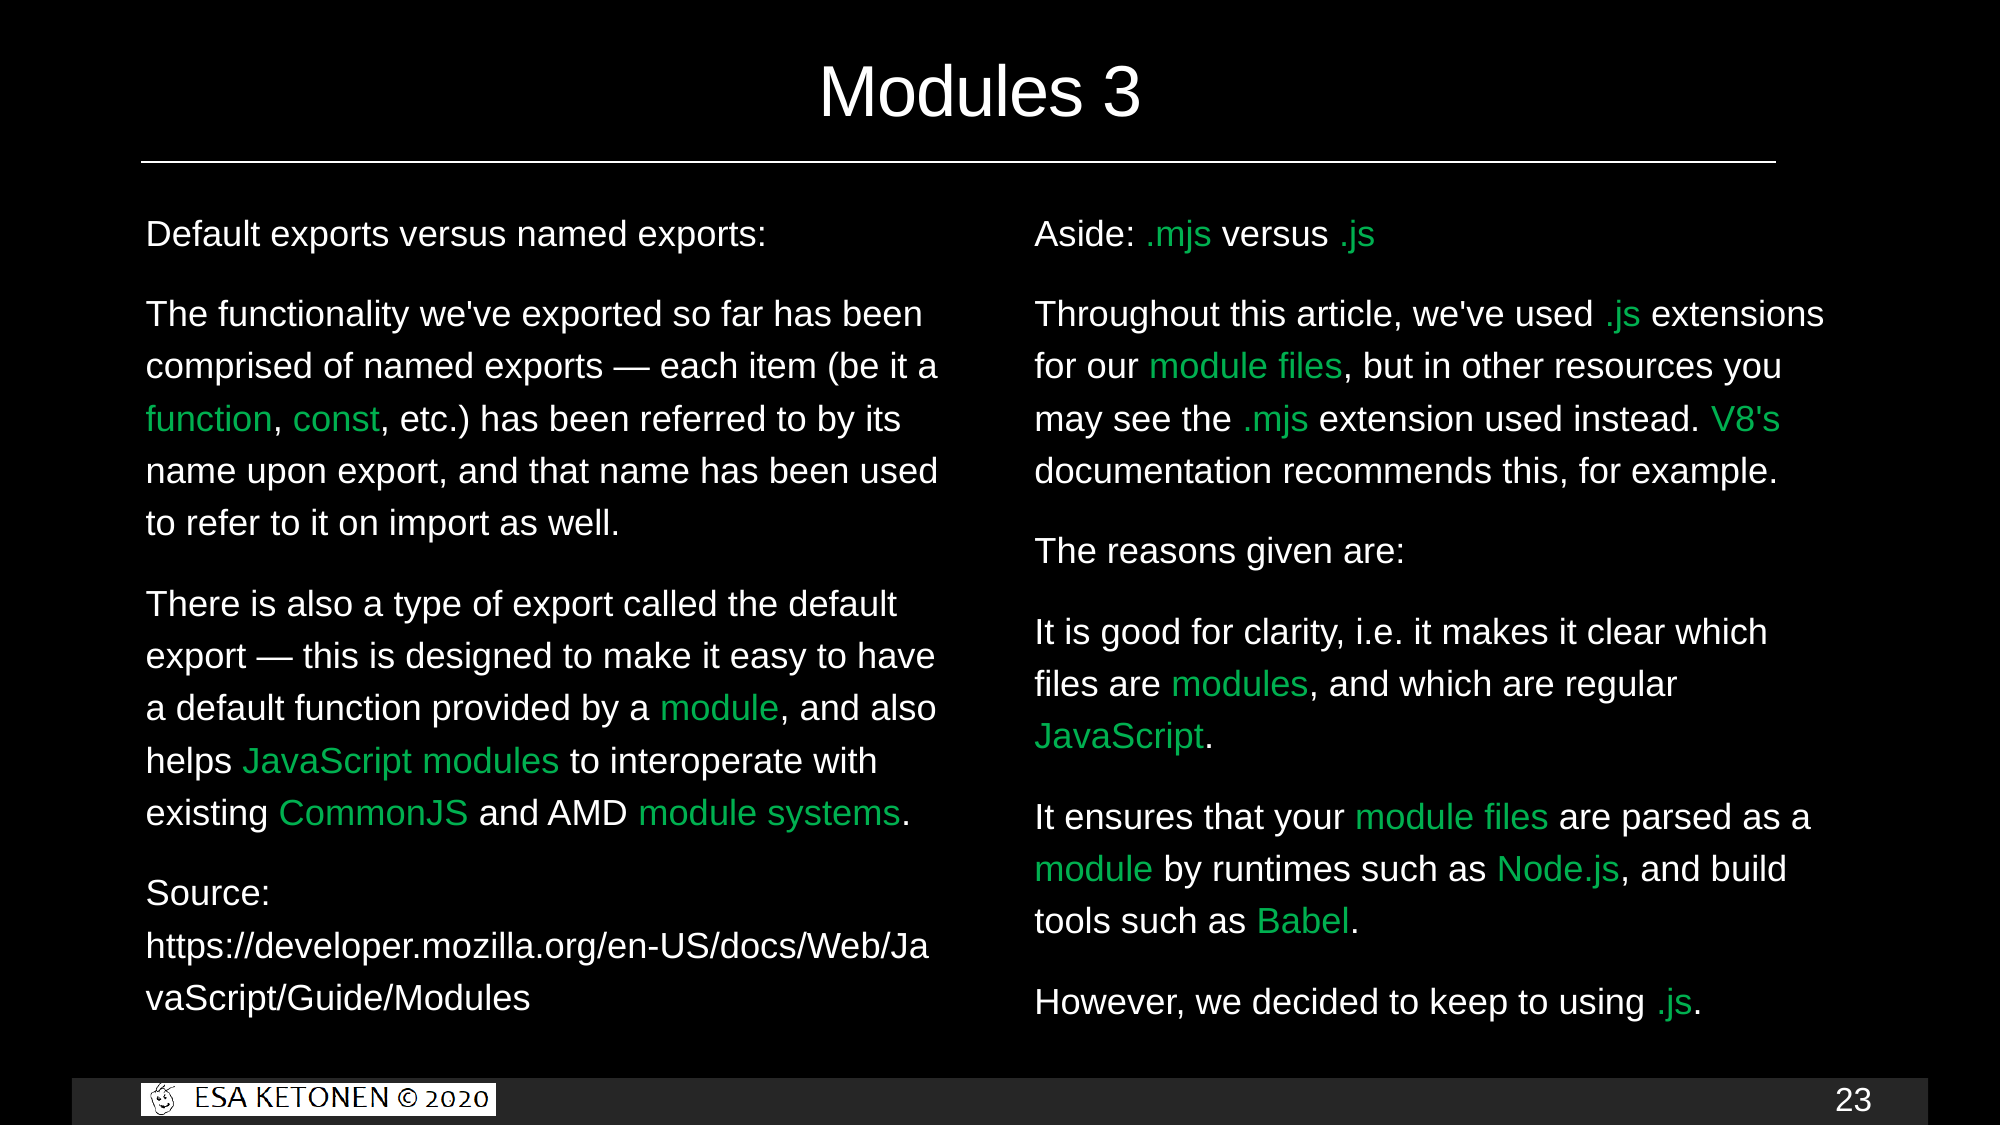

# Modules 3
Aside: .mjs versus .js
Throughout this article, we've used .js extensions for our module files, but in other resources you may see the .mjs extension used instead. V8's documentation recommends this, for example.
The reasons given are:
It is good for clarity, i.e. it makes it clear which files are modules, and which are regular JavaScript.
It ensures that your module files are parsed as a module by runtimes such as Node.js, and build tools such as Babel.
However, we decided to keep to using .js.

Default exports versus named exports:
The functionality we've exported so far has been comprised of named exports — each item (be it a function, const, etc.) has been referred to by its name upon export, and that name has been used to refer to it on import as well.
There is also a type of export called the default export — this is designed to make it easy to have a default function provided by a module, and also helps JavaScript modules to interoperate with existing CommonJS and AMD module systems.
Source: https://developer.mozilla.org/en-US/docs/Web/JavaScript/Guide/Modules
23